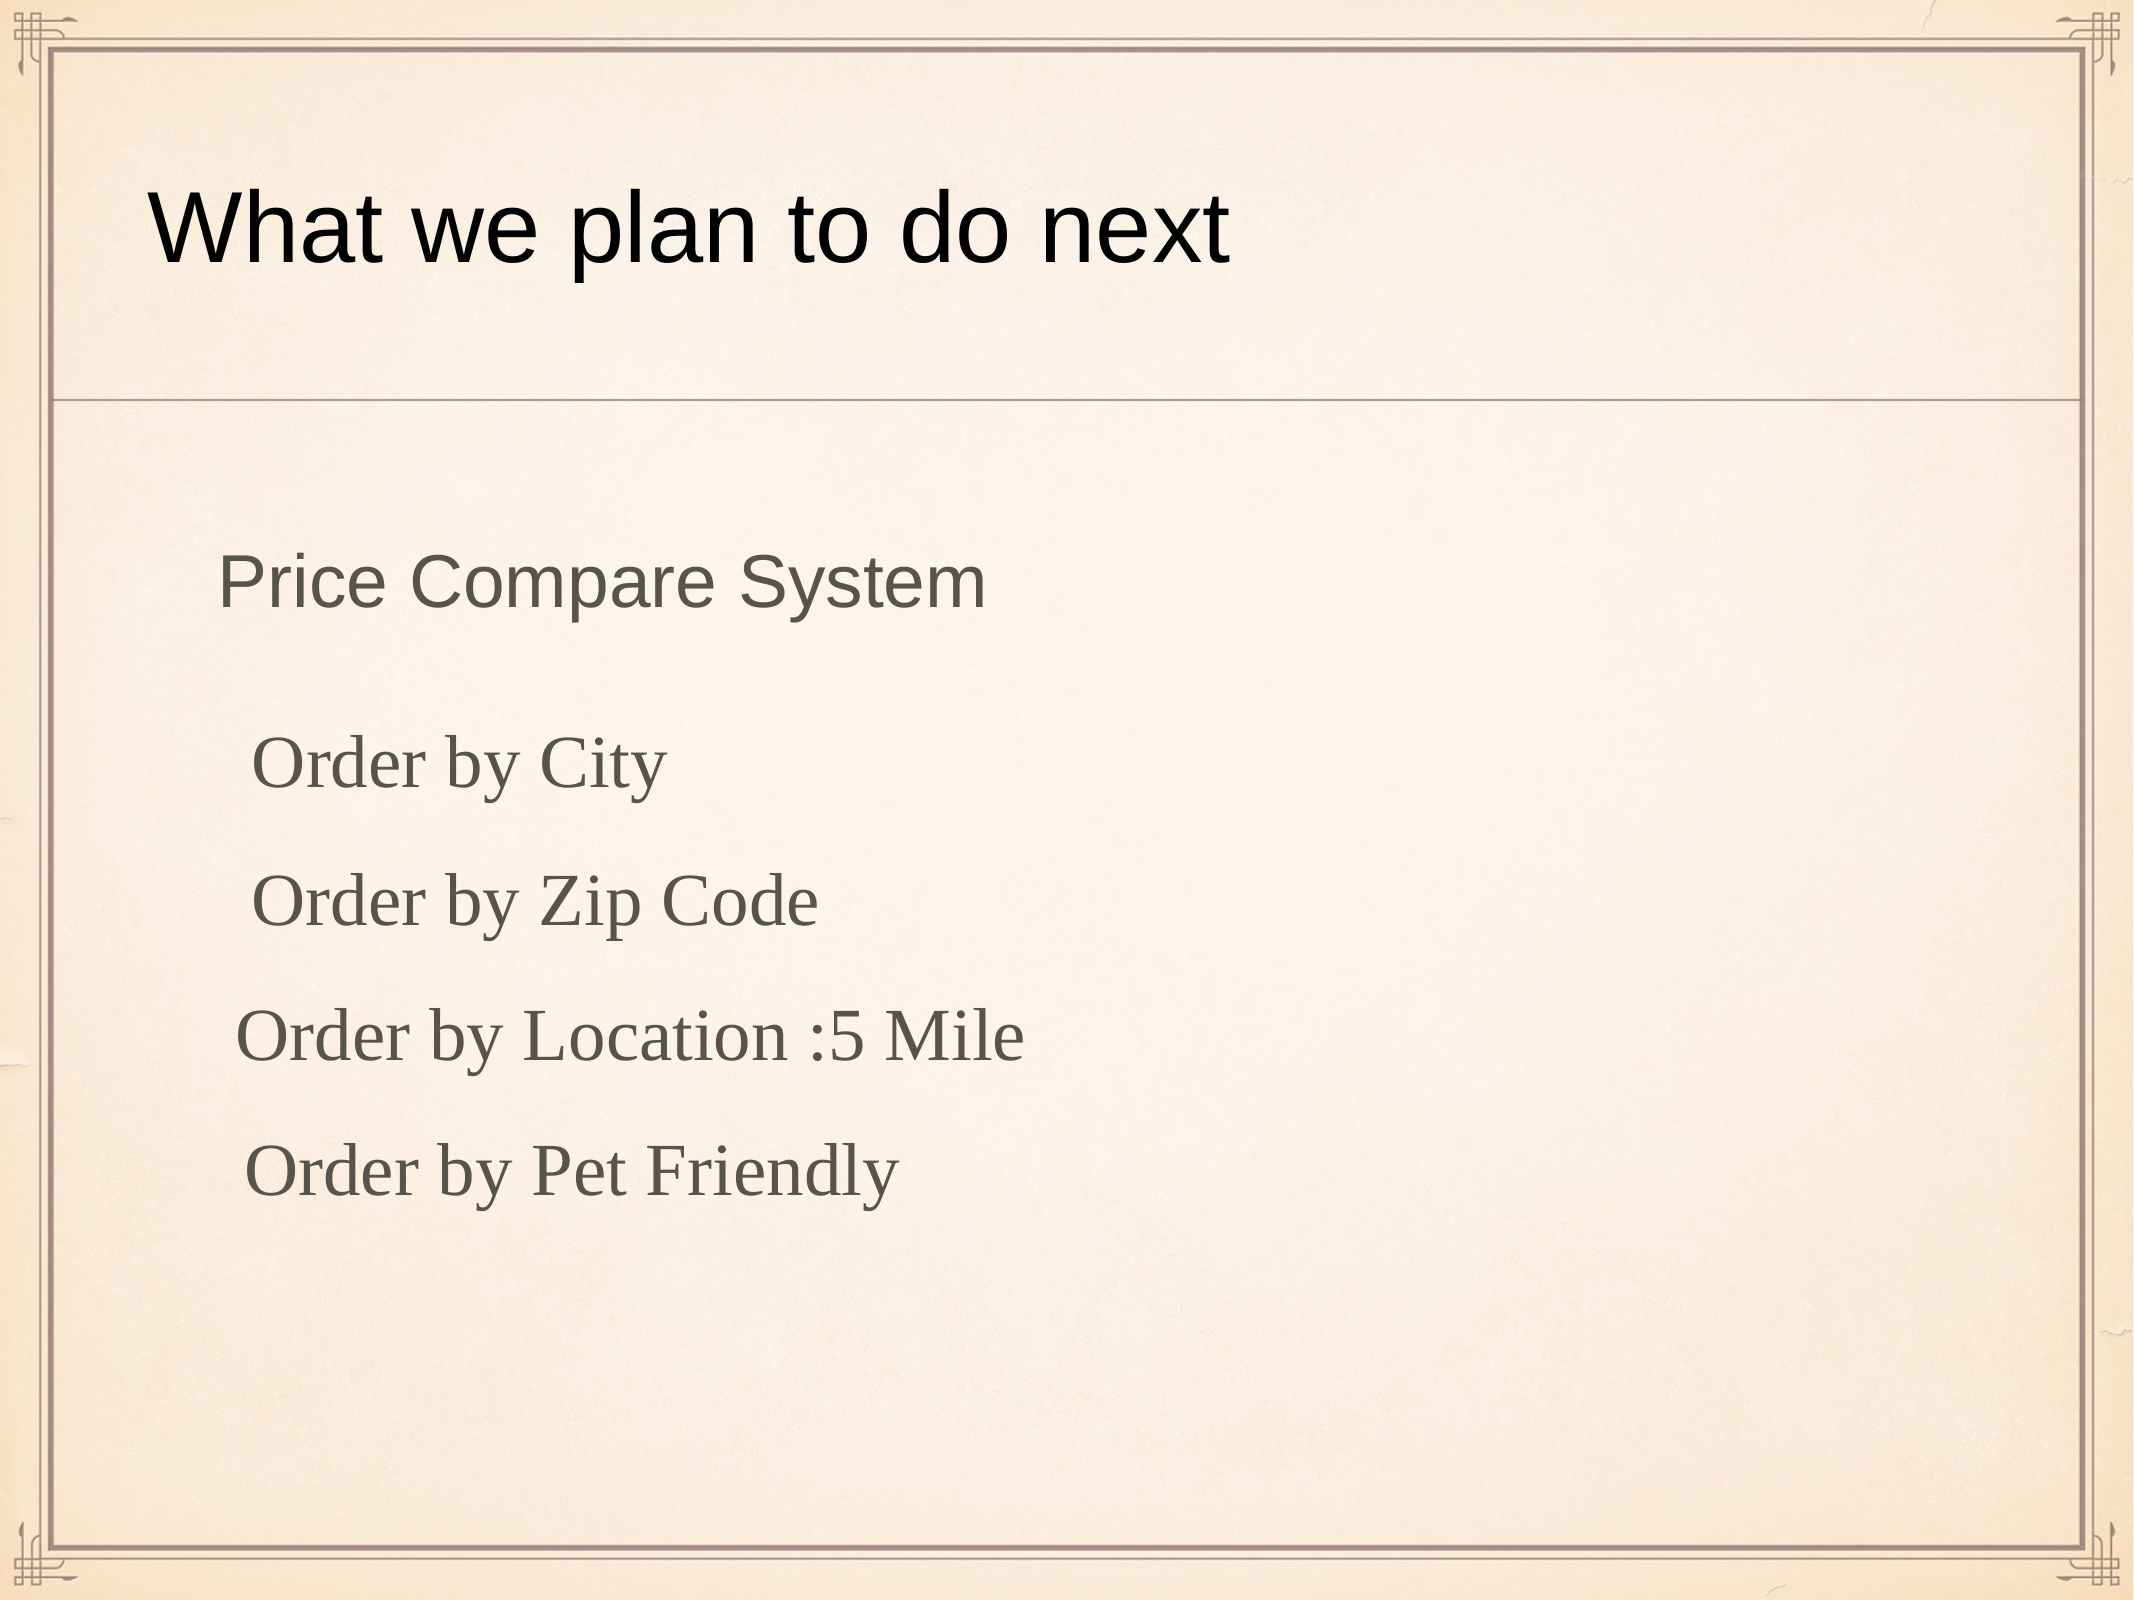

# What we plan to do next
Price Compare System
Order by City
Order by Zip Code
Order by Location :5 Mile
 Order by Pet Friendly